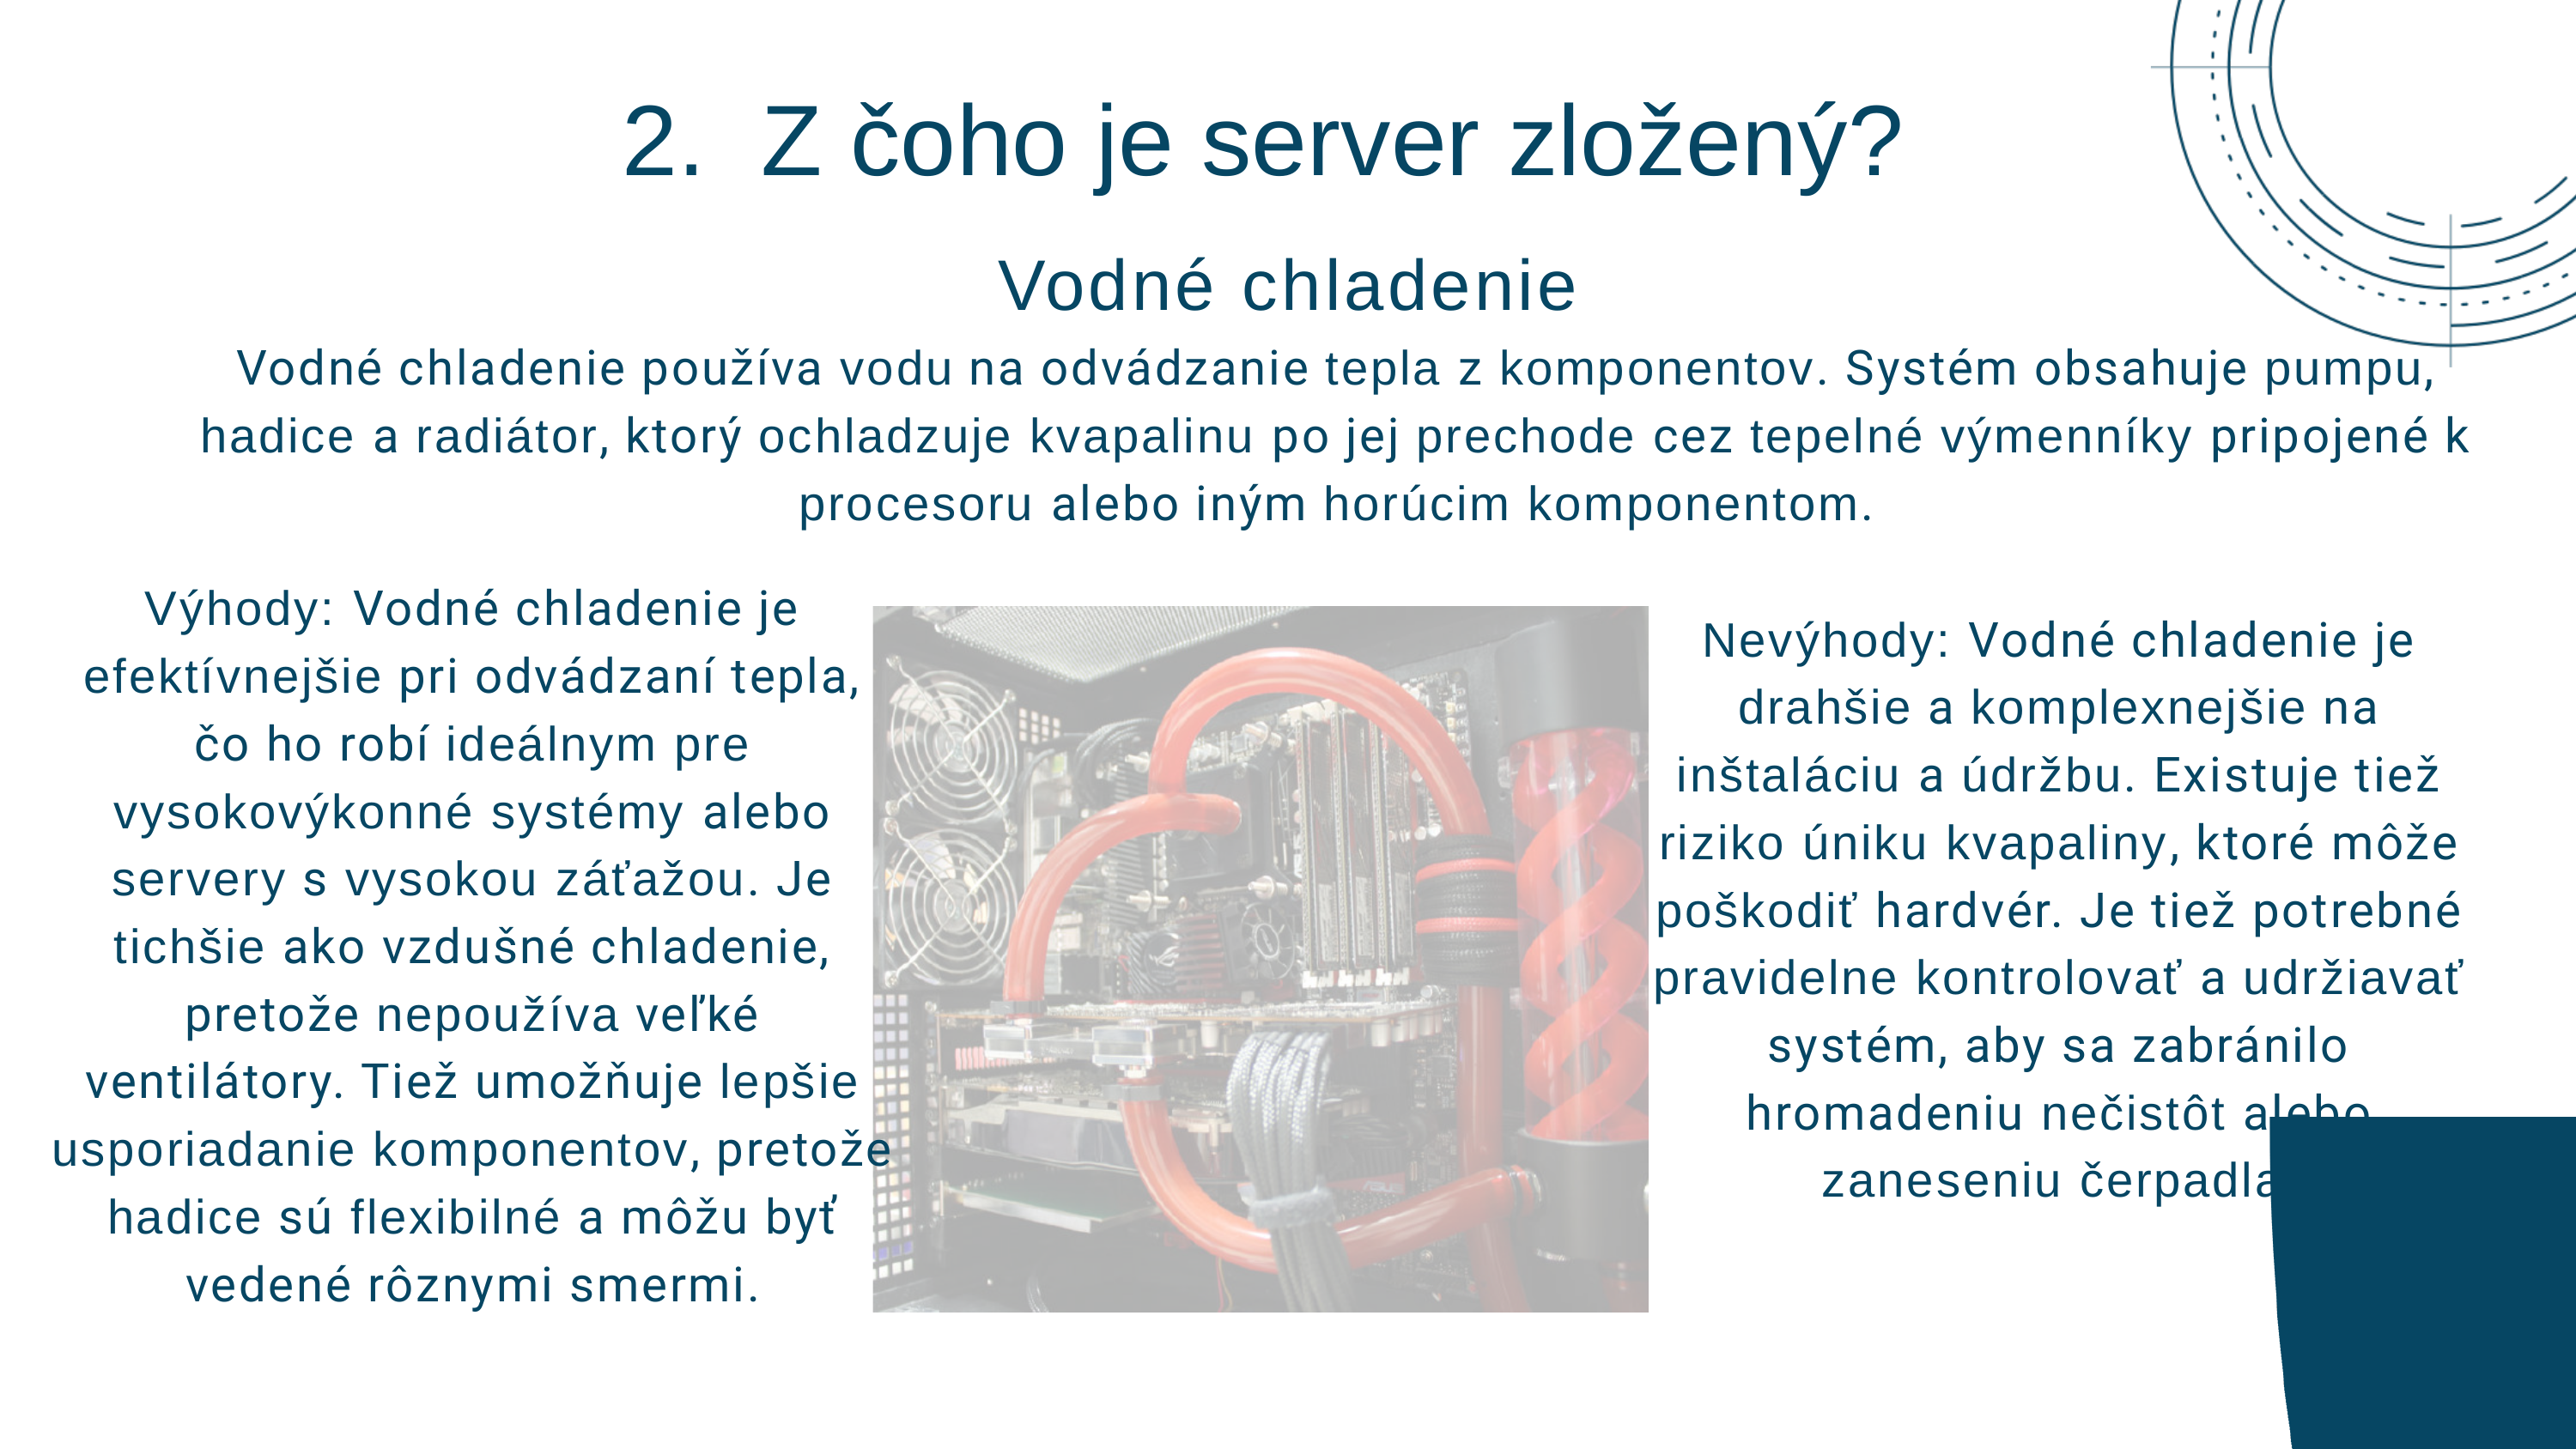

2.  Z čoho je server zložený?
Vodné chladenie
Vodné chladenie používa vodu na odvádzanie tepla z komponentov. Systém obsahuje pumpu, hadice a radiátor, ktorý ochladzuje kvapalinu po jej prechode cez tepelné výmenníky pripojené k procesoru alebo iným horúcim komponentom.
Výhody: Vodné chladenie je efektívnejšie pri odvádzaní tepla, čo ho robí ideálnym pre vysokovýkonné systémy alebo servery s vysokou záťažou. Je tichšie ako vzdušné chladenie, pretože nepoužíva veľké ventilátory. Tiež umožňuje lepšie usporiadanie komponentov, pretože hadice sú flexibilné a môžu byť vedené rôznymi smermi.
Nevýhody: Vodné chladenie je drahšie a komplexnejšie na inštaláciu a údržbu. Existuje tiež riziko úniku kvapaliny, ktoré môže poškodiť hardvér. Je tiež potrebné pravidelne kontrolovať a udržiavať systém, aby sa zabránilo hromadeniu nečistôt alebo zaneseniu čerpadla.